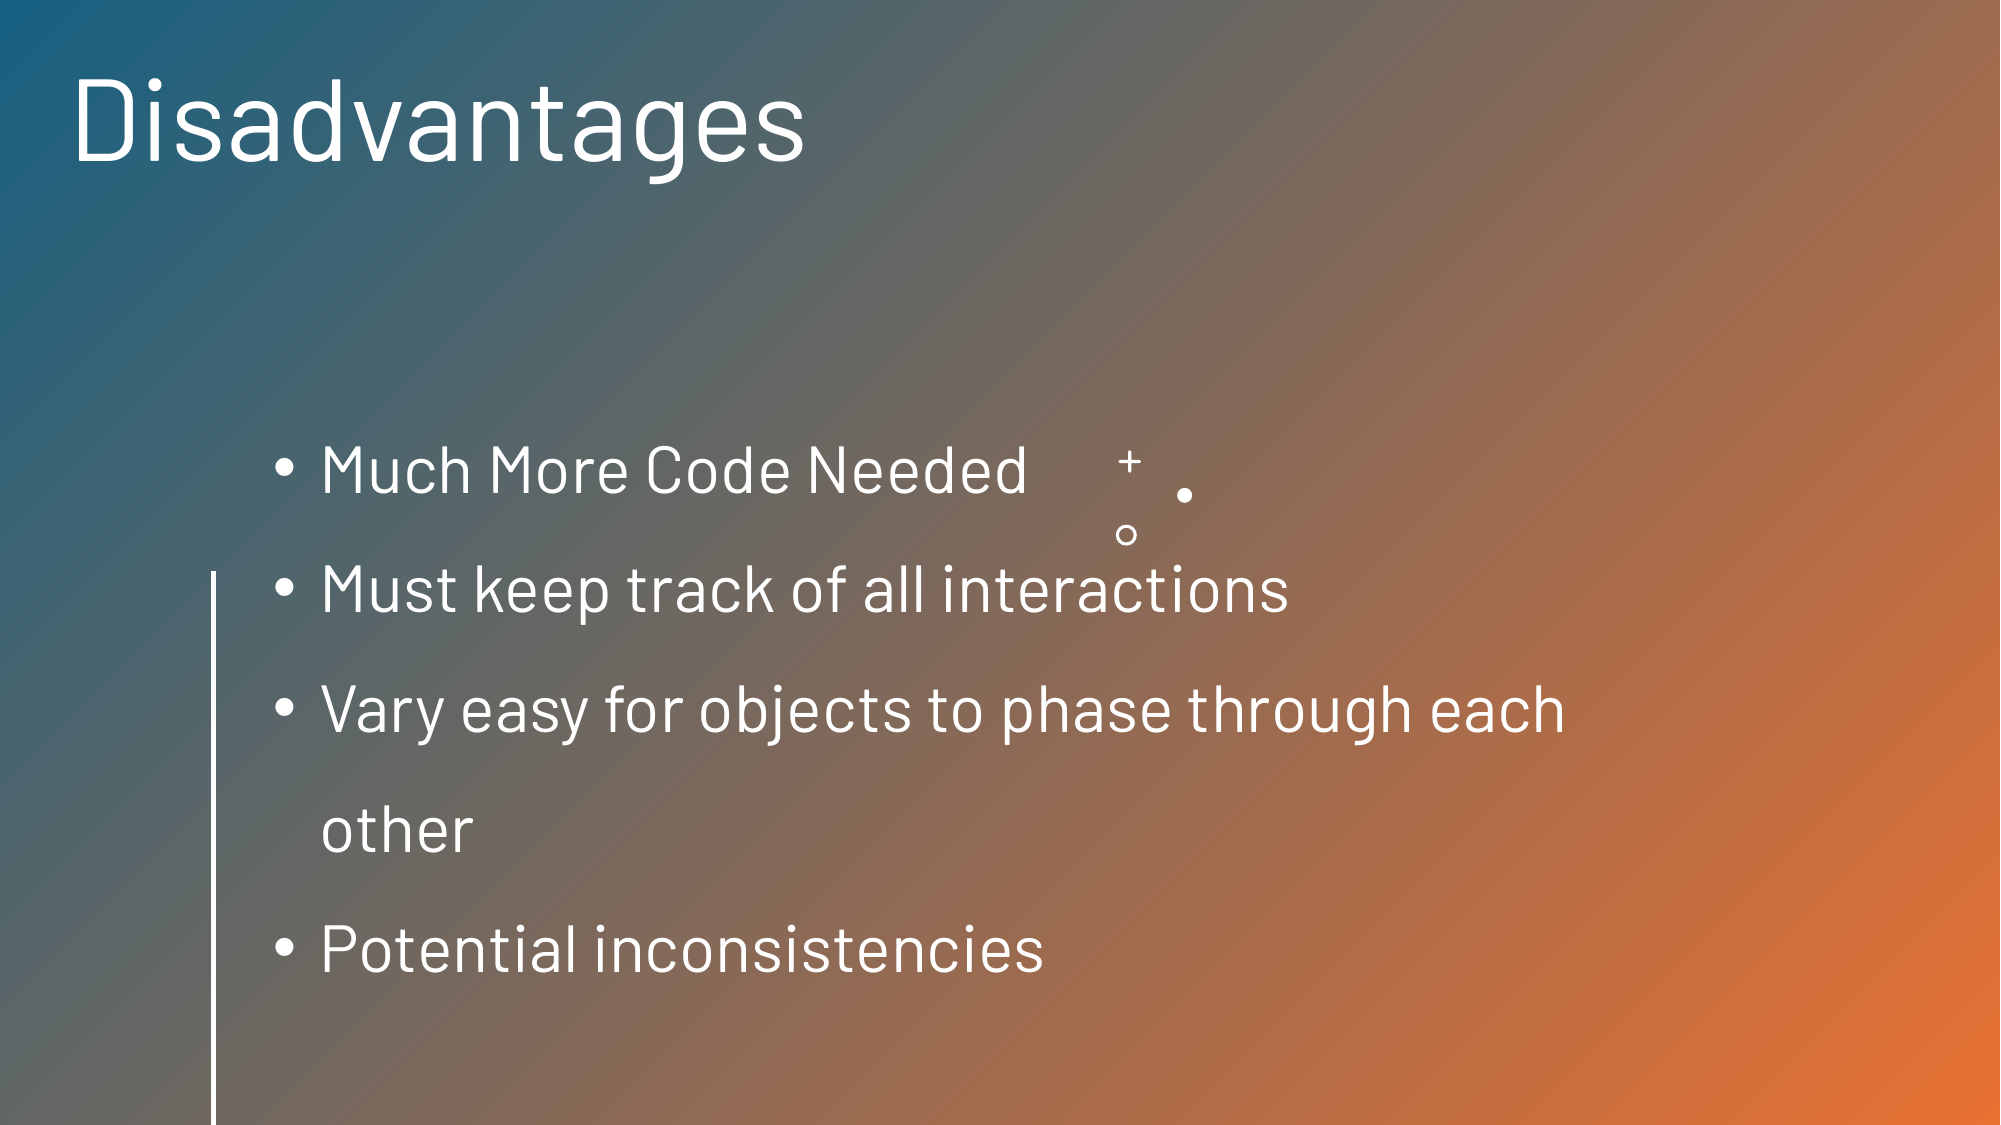

# Disadvantages
Much More Code Needed
Must keep track of all interactions
Vary easy for objects to phase through each other
Potential inconsistencies